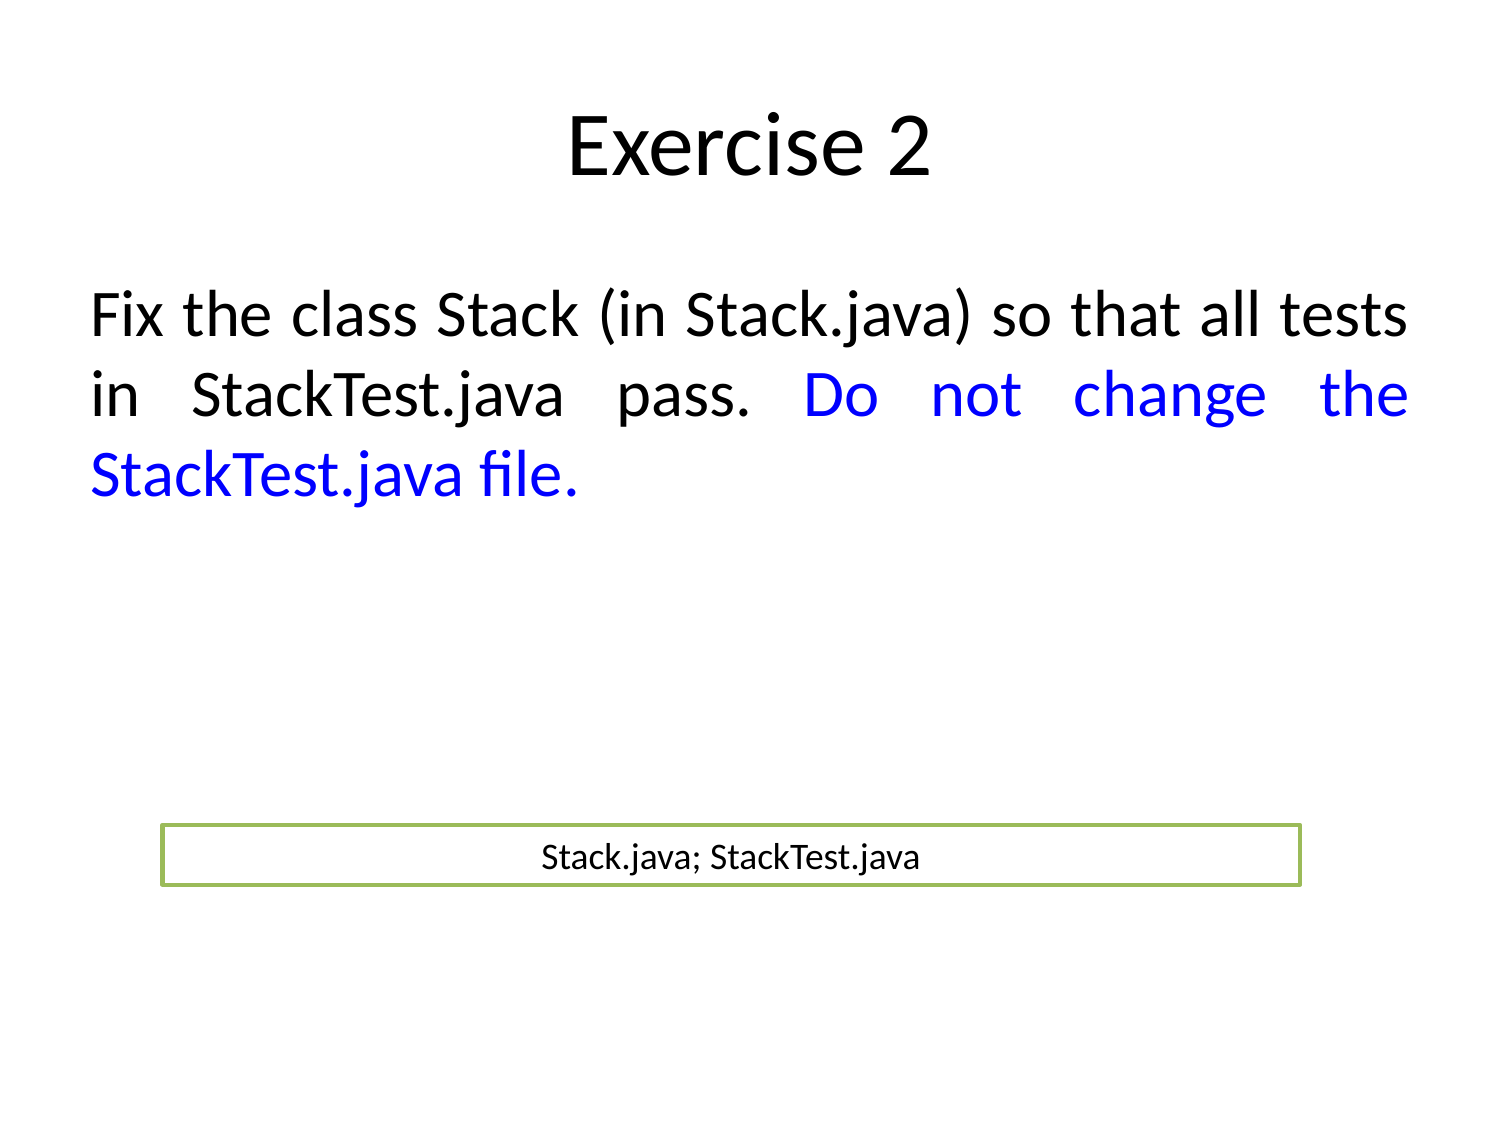

# Exercise 2
Fix the class Stack (in Stack.java) so that all tests in StackTest.java pass. Do not change the StackTest.java file.
Stack.java; StackTest.java